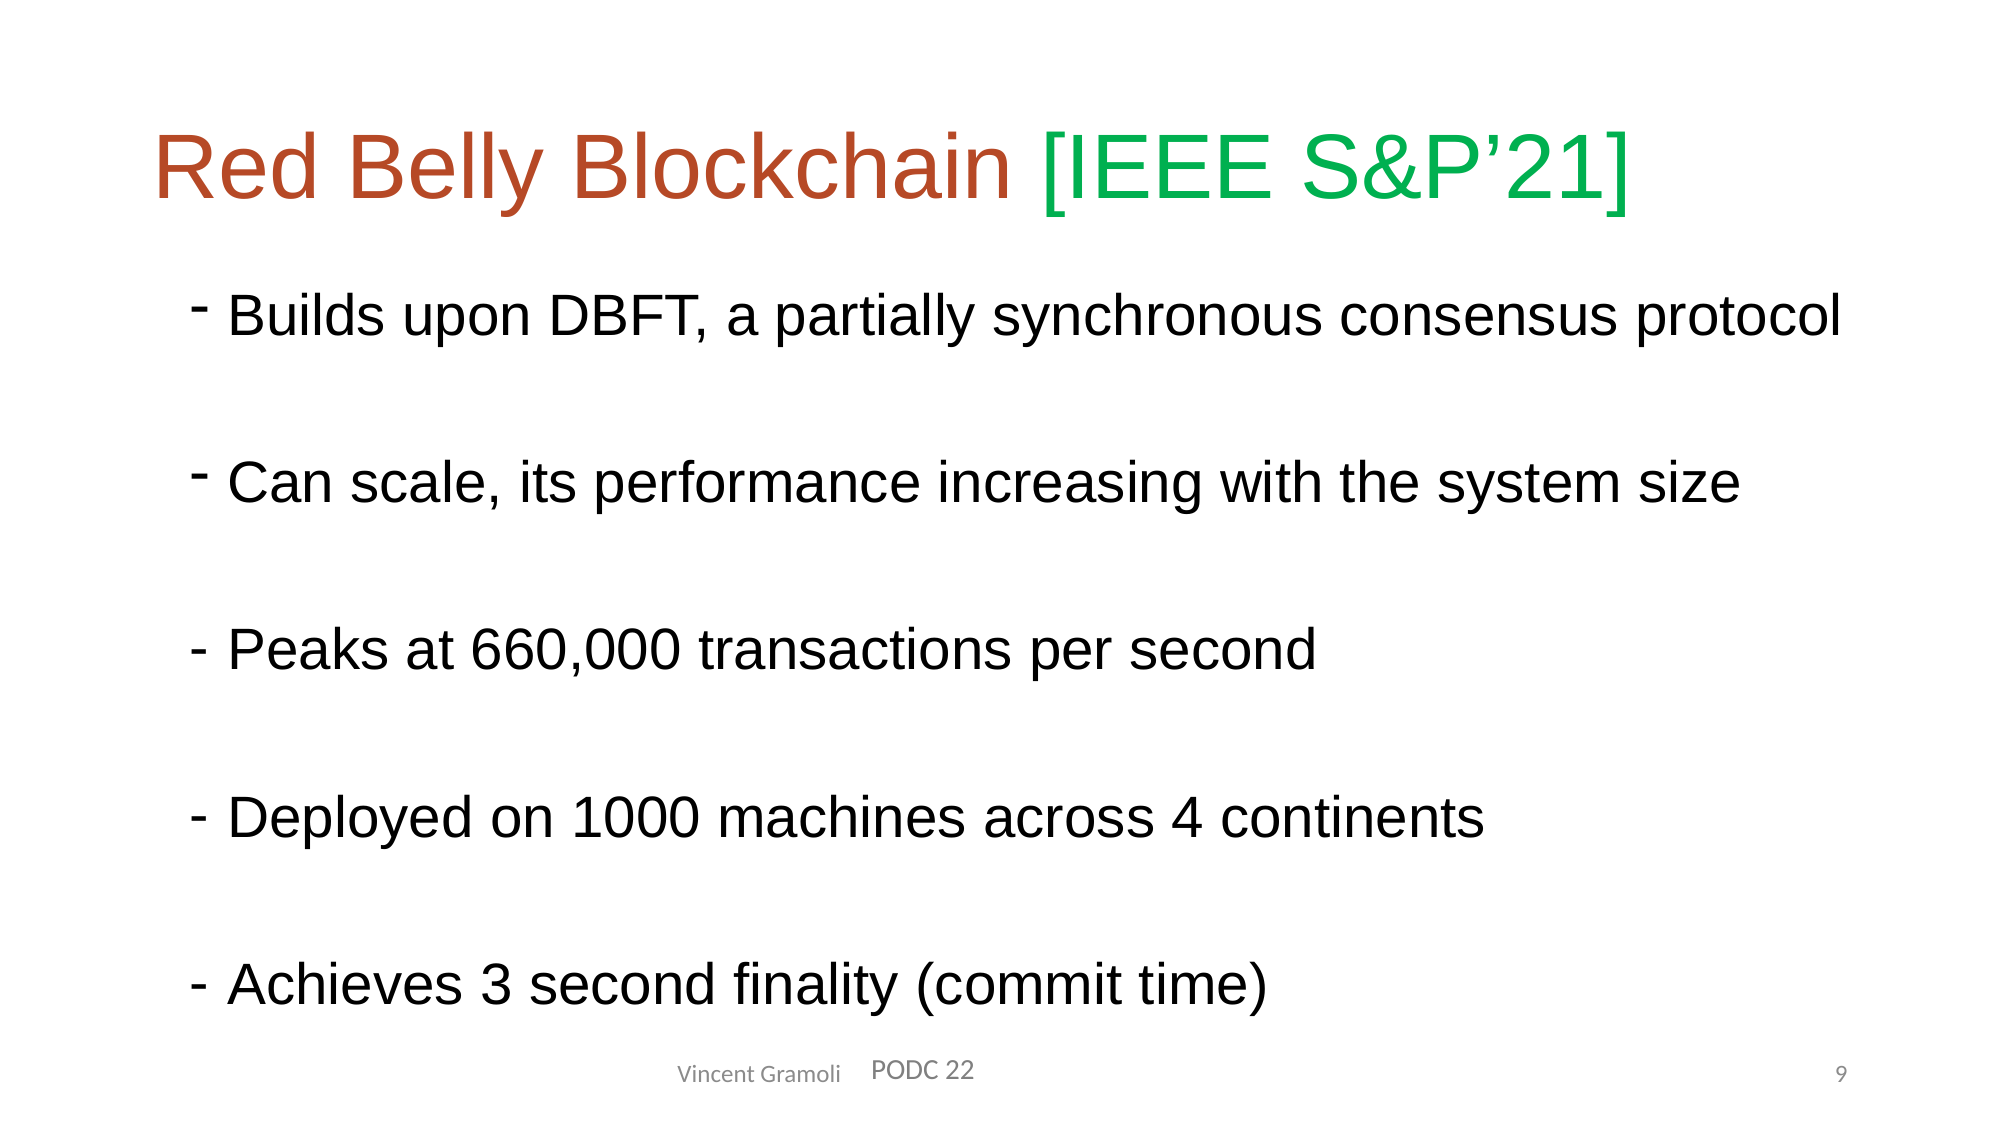

# Red Belly Blockchain [IEEE S&P’21]
Builds upon DBFT, a partially synchronous consensus protocol

Can scale, its performance increasing with the system size

Peaks at 660,000 transactions per second

Deployed on 1000 machines across 4 continents

Achieves 3 second finality (commit time)

Vincent Gramoli
PODC 22
9